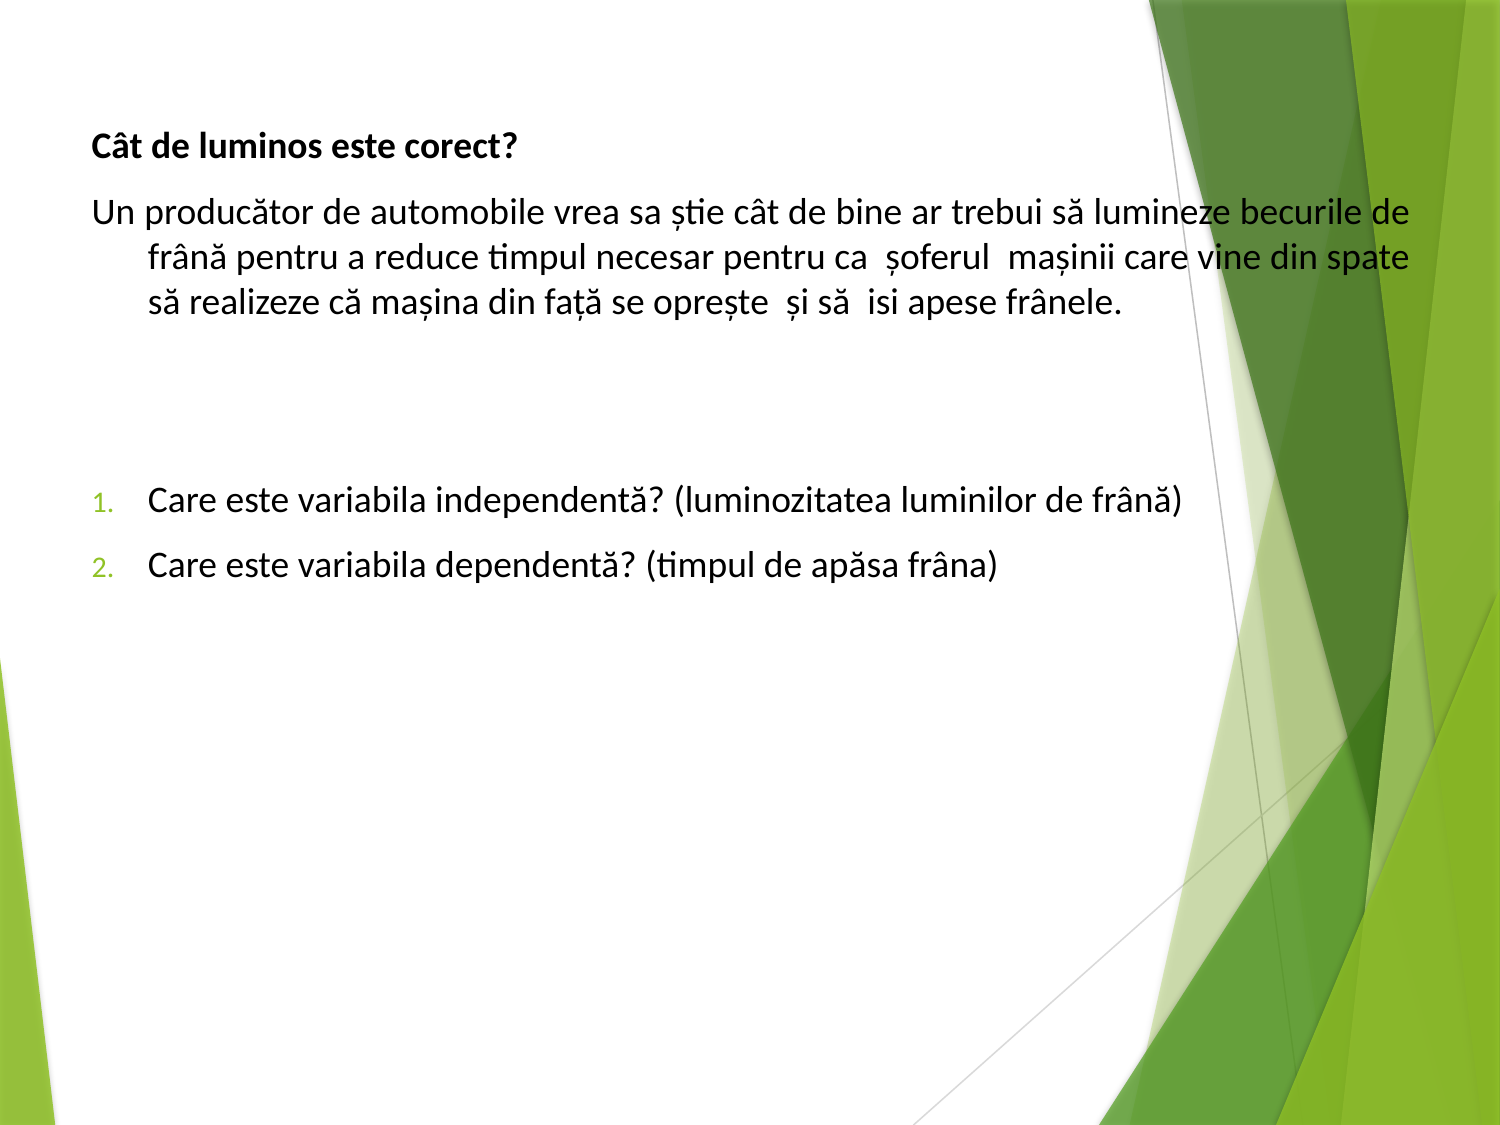

Cât de luminos este corect?
Un producător de automobile vrea sa știe cât de bine ar trebui să lumineze becurile de frână pentru a reduce timpul necesar pentru ca  șoferul  mașinii care vine din spate să realizeze că mașina din față se oprește  și să  isi apese frânele.

Care este variabila independentă? (luminozitatea luminilor de frână)
Care este variabila dependentă? (timpul de apăsa frâna)